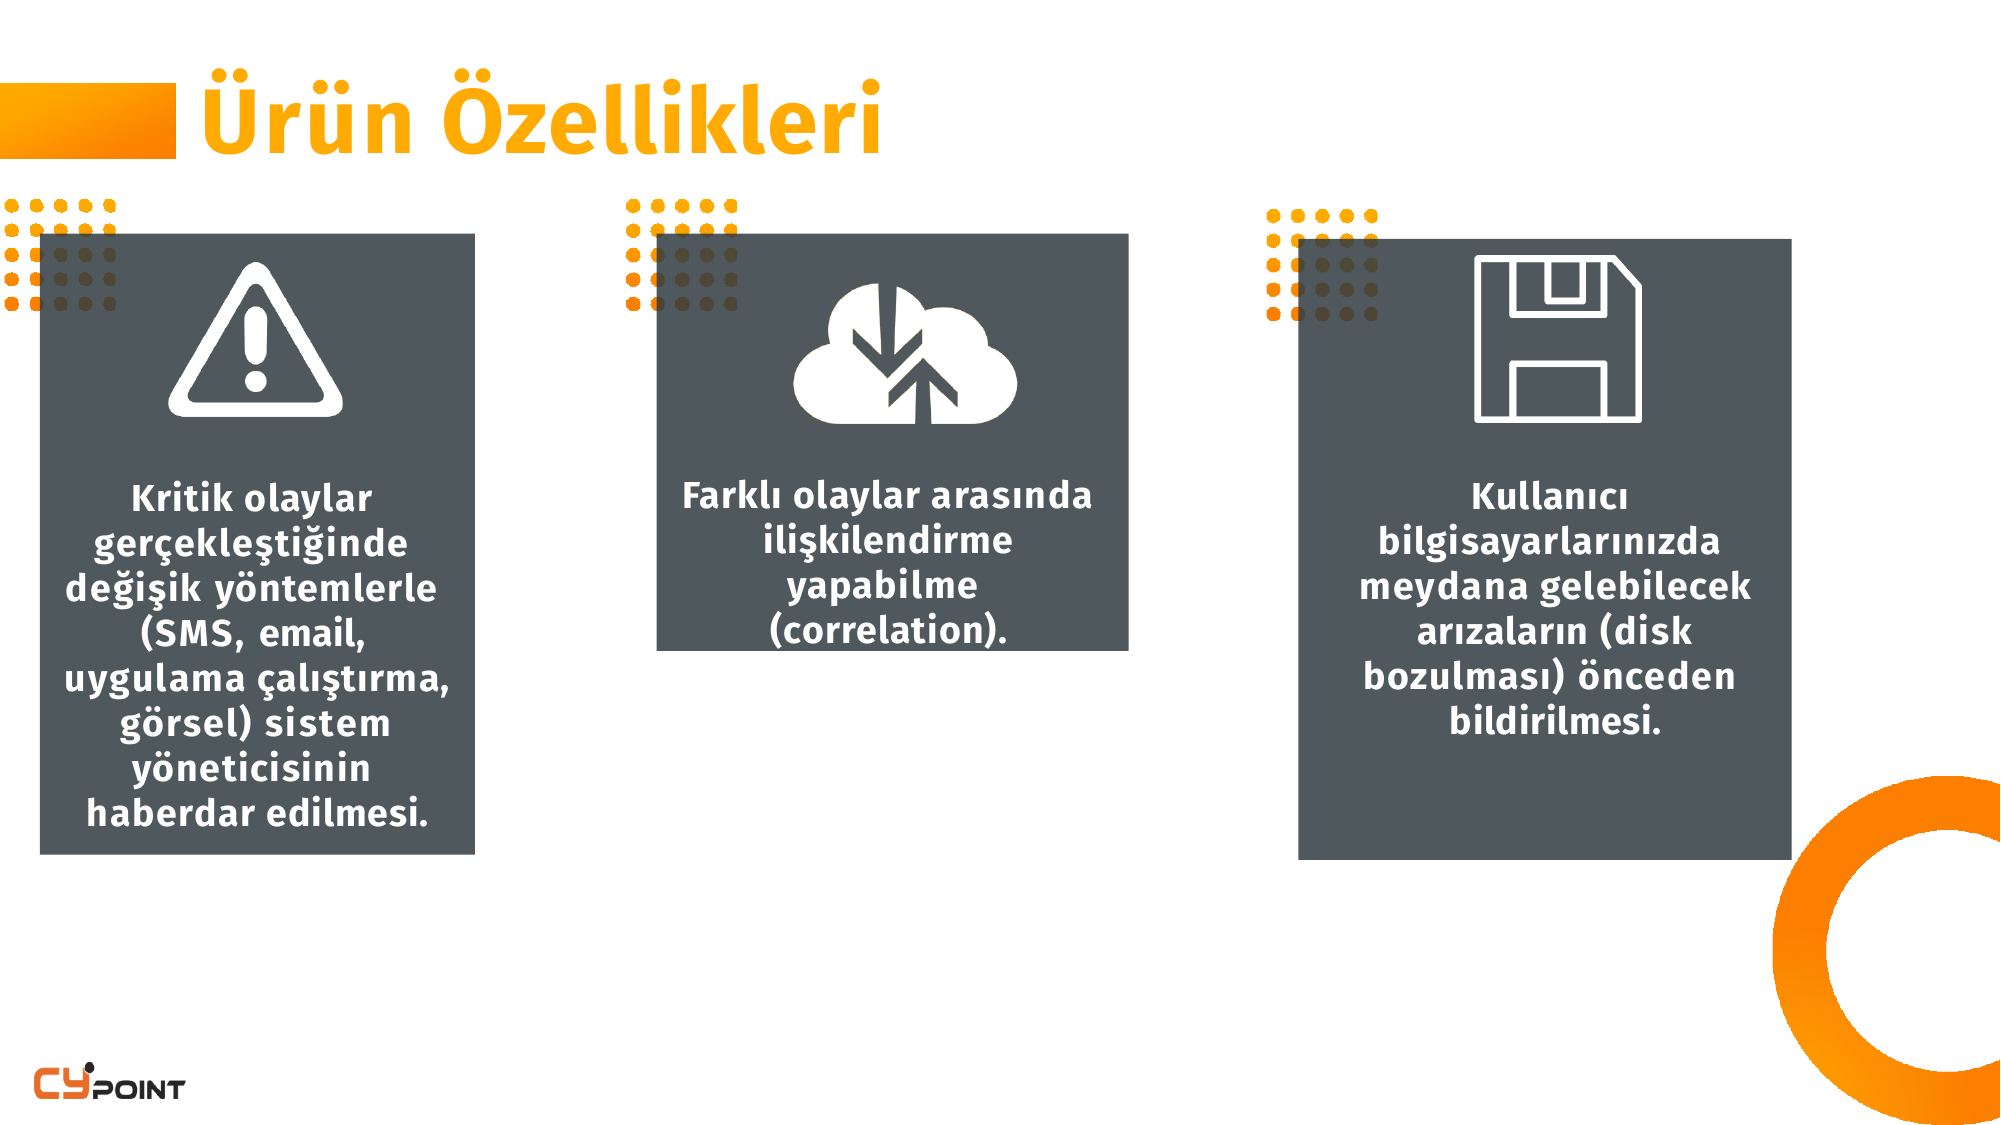

# Ürün Özellikleri

Kritik olaylar  gerçekleştiğinde  değişik yöntemlerle  (SMS, email,  uygulama çalıştırma,  görsel) sistem  yöneticisinin  haberdar edilmesi.

Farklı olaylar arasında  ilişkilendirme  yapabilme  (correlation).

Kullanıcı  bilgisayarlarınızda  meydana gelebilecek  arızaların (disk  bozulması) önceden  bildirilmesi.